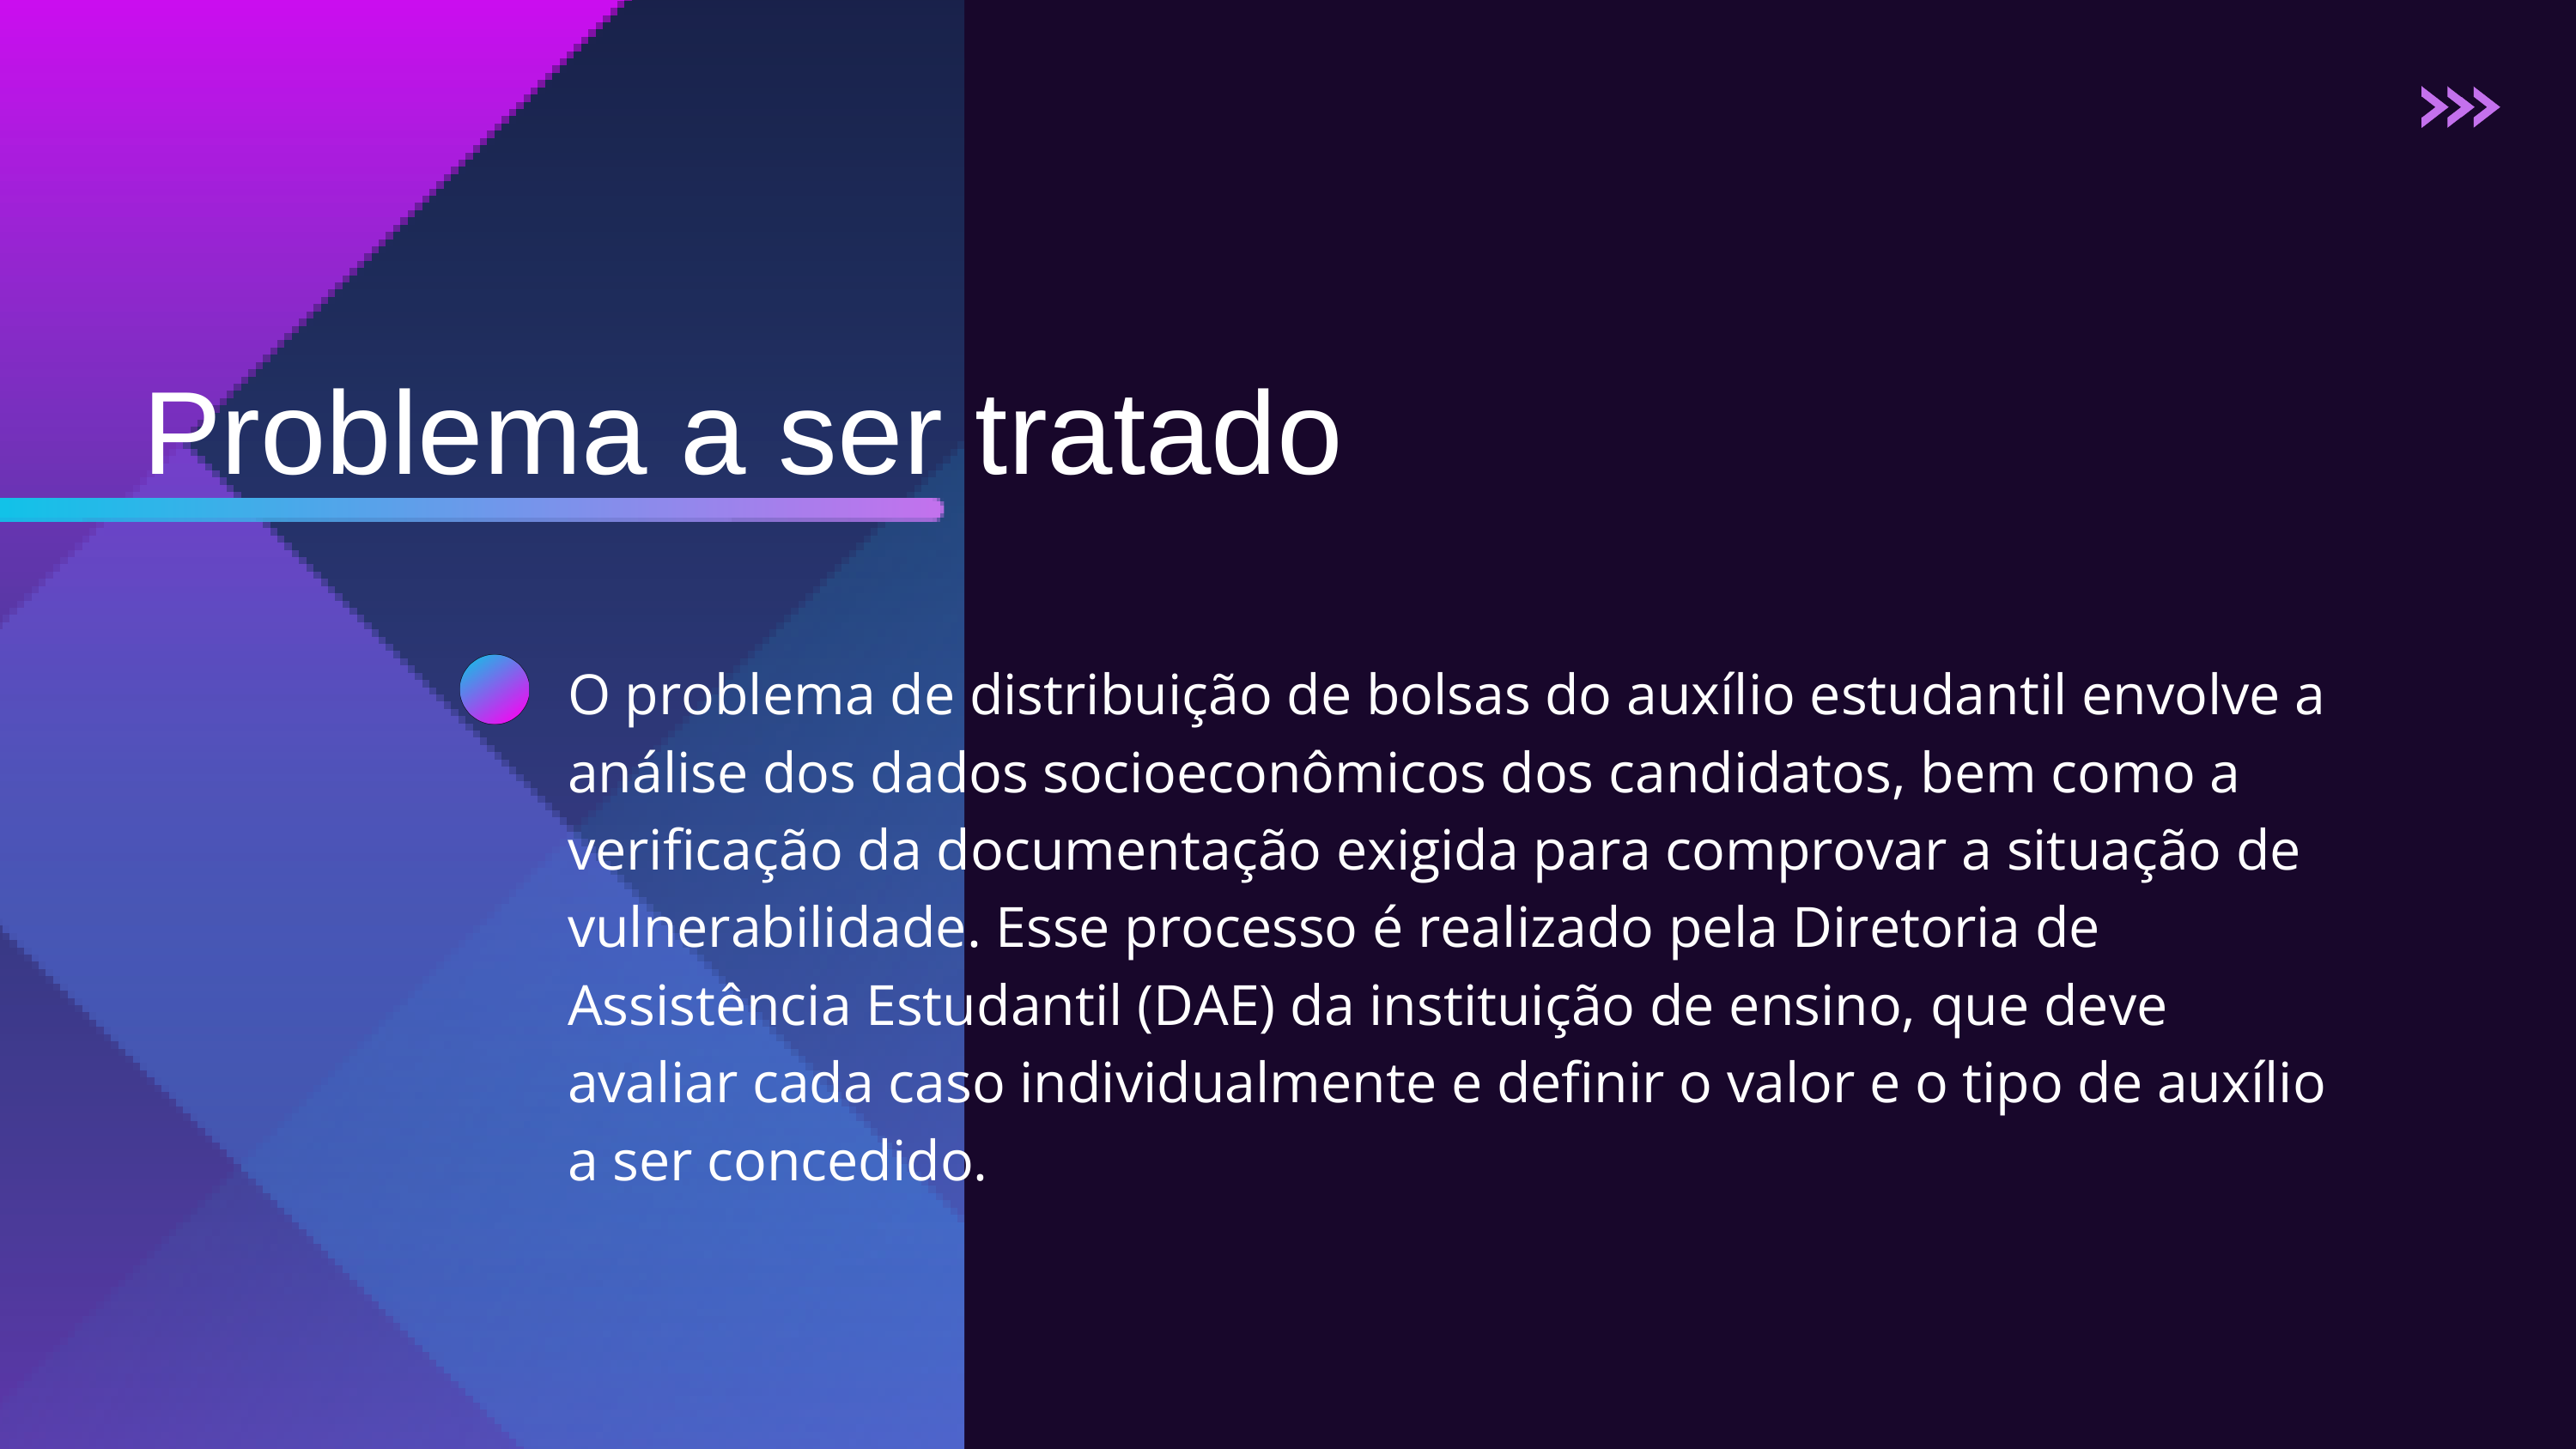

Problema a ser tratado

O problema de distribuição de bolsas do auxílio estudantil envolve a análise dos dados socioeconômicos dos candidatos, bem como a verificação da documentação exigida para comprovar a situação de vulnerabilidade. Esse processo é realizado pela Diretoria de Assistência Estudantil (DAE) da instituição de ensino, que deve avaliar cada caso individualmente e definir o valor e o tipo de auxílio a ser concedido.